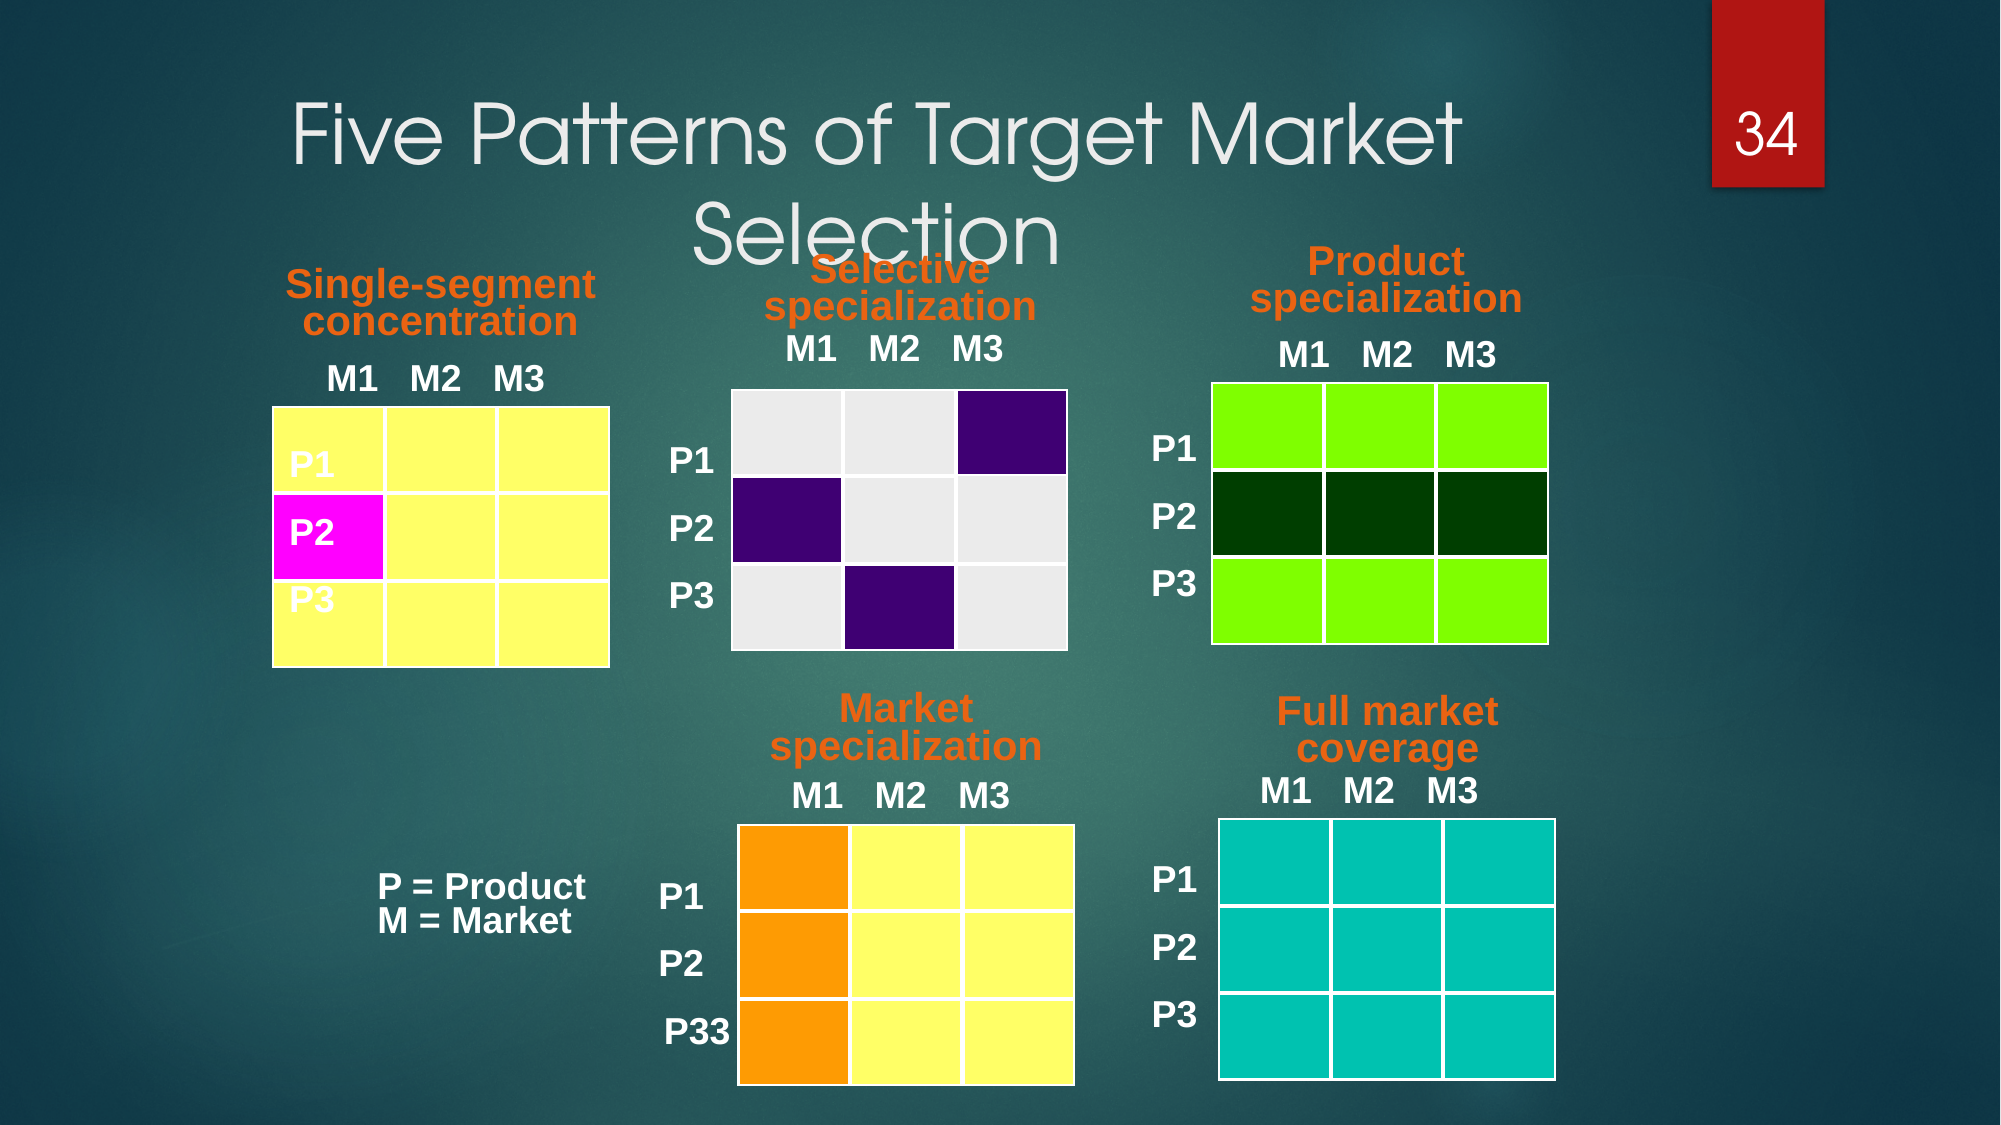

34
# Five Patterns of Target Market Selection
Product
specialization
M1   M2   M3

P1

P2

P3

Selective
specialization
M1   M2   M3

P1

P2

P3

Single-segment
concentration

M1   M2   M3
P1

P2

P3

P = Product
M = Market
Market
specialization
M1   M2   M3

P1

P2

   P33

Full market
coverage
M1   M2   M3

P1

P2

P3